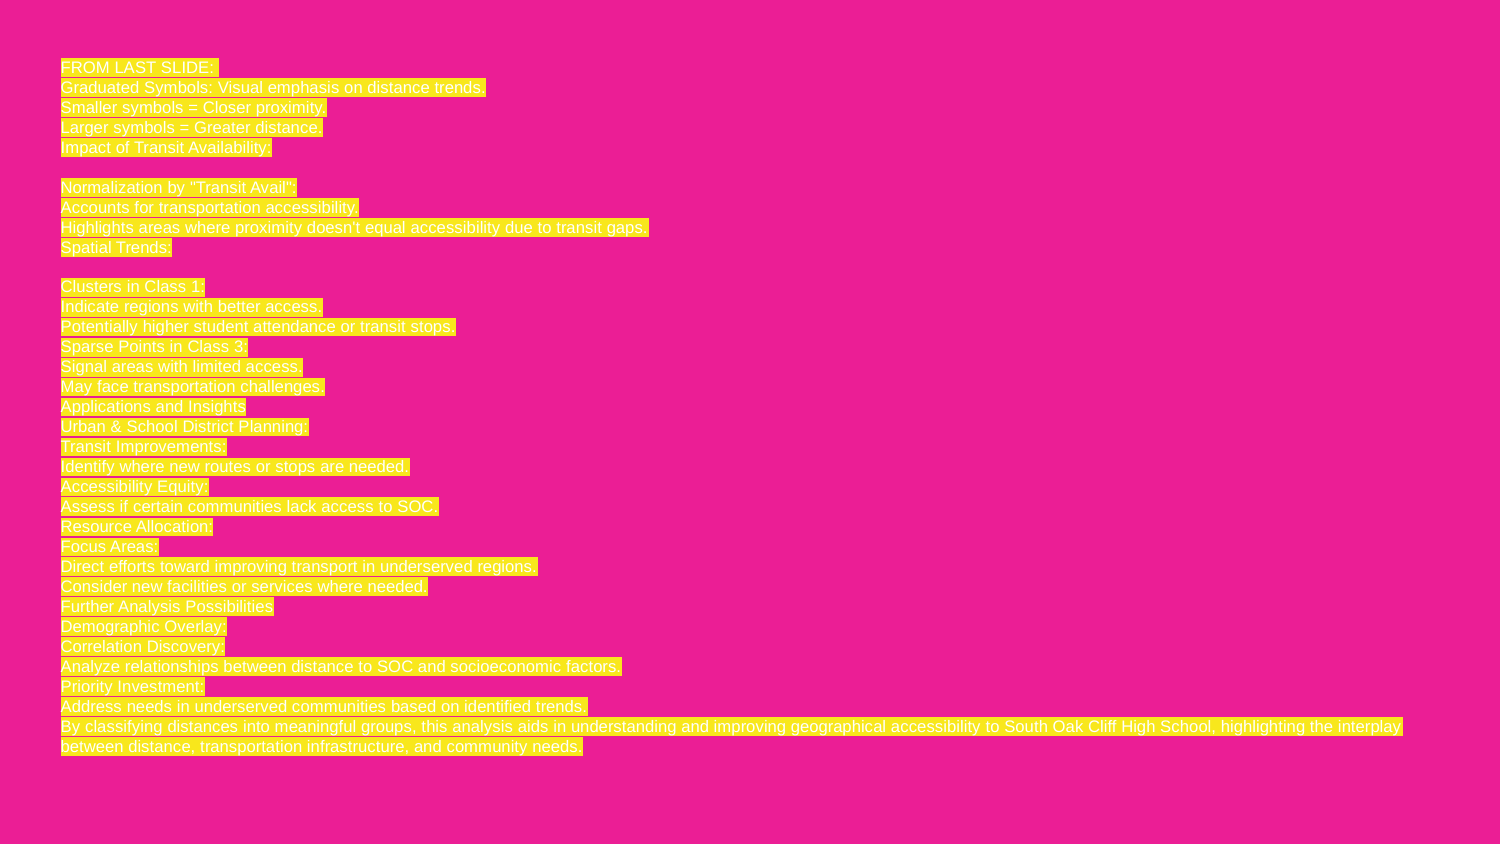

# FROM LAST SLIDE:
Graduated Symbols: Visual emphasis on distance trends.
Smaller symbols = Closer proximity.
Larger symbols = Greater distance.
Impact of Transit Availability:

Normalization by "Transit Avail":
Accounts for transportation accessibility.
Highlights areas where proximity doesn't equal accessibility due to transit gaps.
Spatial Trends:

Clusters in Class 1:
Indicate regions with better access.
Potentially higher student attendance or transit stops.
Sparse Points in Class 3:
Signal areas with limited access.
May face transportation challenges.
Applications and Insights
Urban & School District Planning:
Transit Improvements:
Identify where new routes or stops are needed.
Accessibility Equity:
Assess if certain communities lack access to SOC.
Resource Allocation:
Focus Areas:
Direct efforts toward improving transport in underserved regions.
Consider new facilities or services where needed.
Further Analysis Possibilities
Demographic Overlay:
Correlation Discovery:
Analyze relationships between distance to SOC and socioeconomic factors.
Priority Investment:
Address needs in underserved communities based on identified trends.
By classifying distances into meaningful groups, this analysis aids in understanding and improving geographical accessibility to South Oak Cliff High School, highlighting the interplay between distance, transportation infrastructure, and community needs.